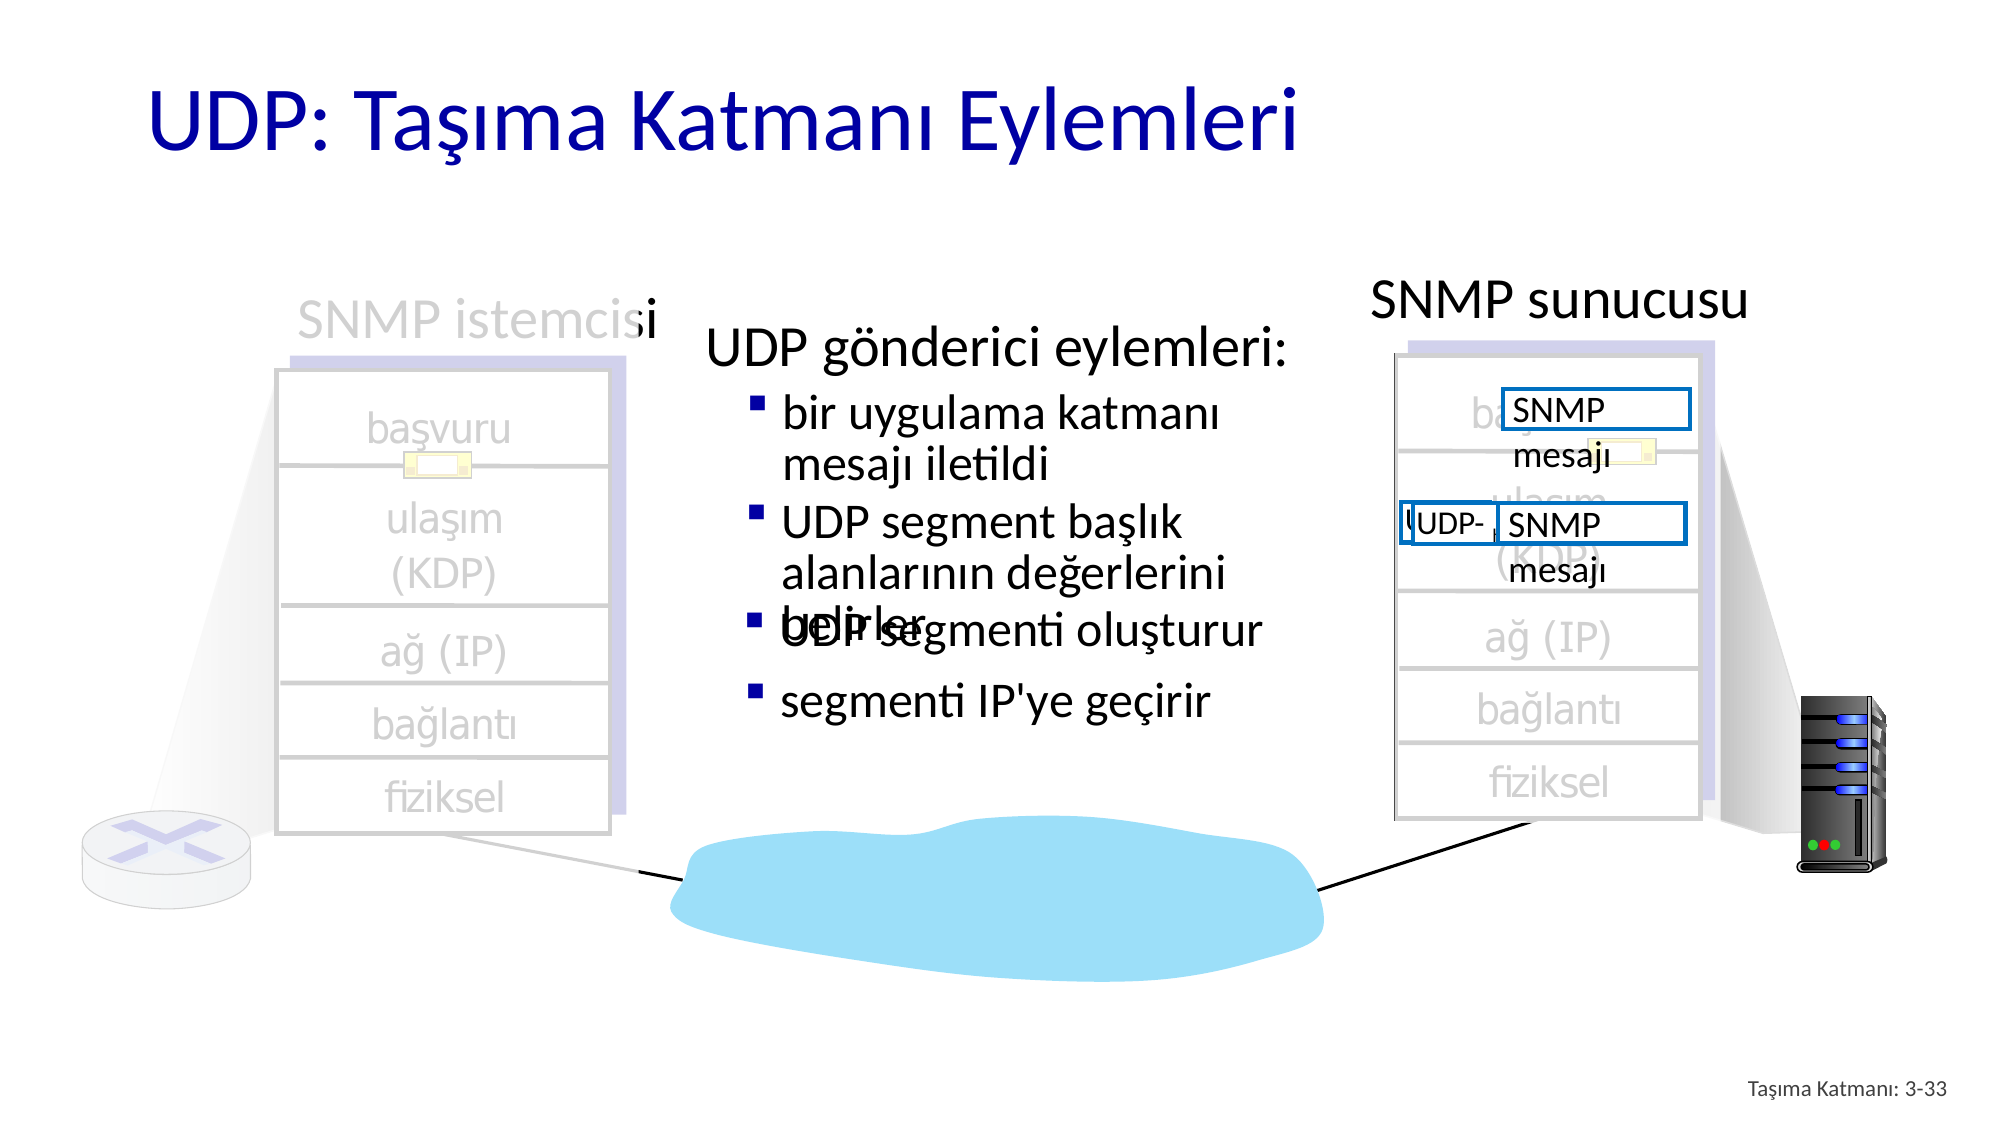

# UDP: Taşıma Katmanı Eylemleri

SNMP sunucusu
SNMP istemcisi
UDP gönderici eylemleri:

başvuru

ulaşım
(KDP)

ağ (IP)

bağlantı

fiziksel

başvuru

ulaşım
(KDP)

ağ (IP)

bağlantı

fiziksel

SNMP mesajı

bir uygulama katmanı mesajı iletildi

UDP segment başlık alanlarının değerlerini belirler
UDP- h

SNMP mesajı

UDP- h

UDP segmenti oluşturur
segmenti IP'ye geçirir

Taşıma Katmanı: 3-33